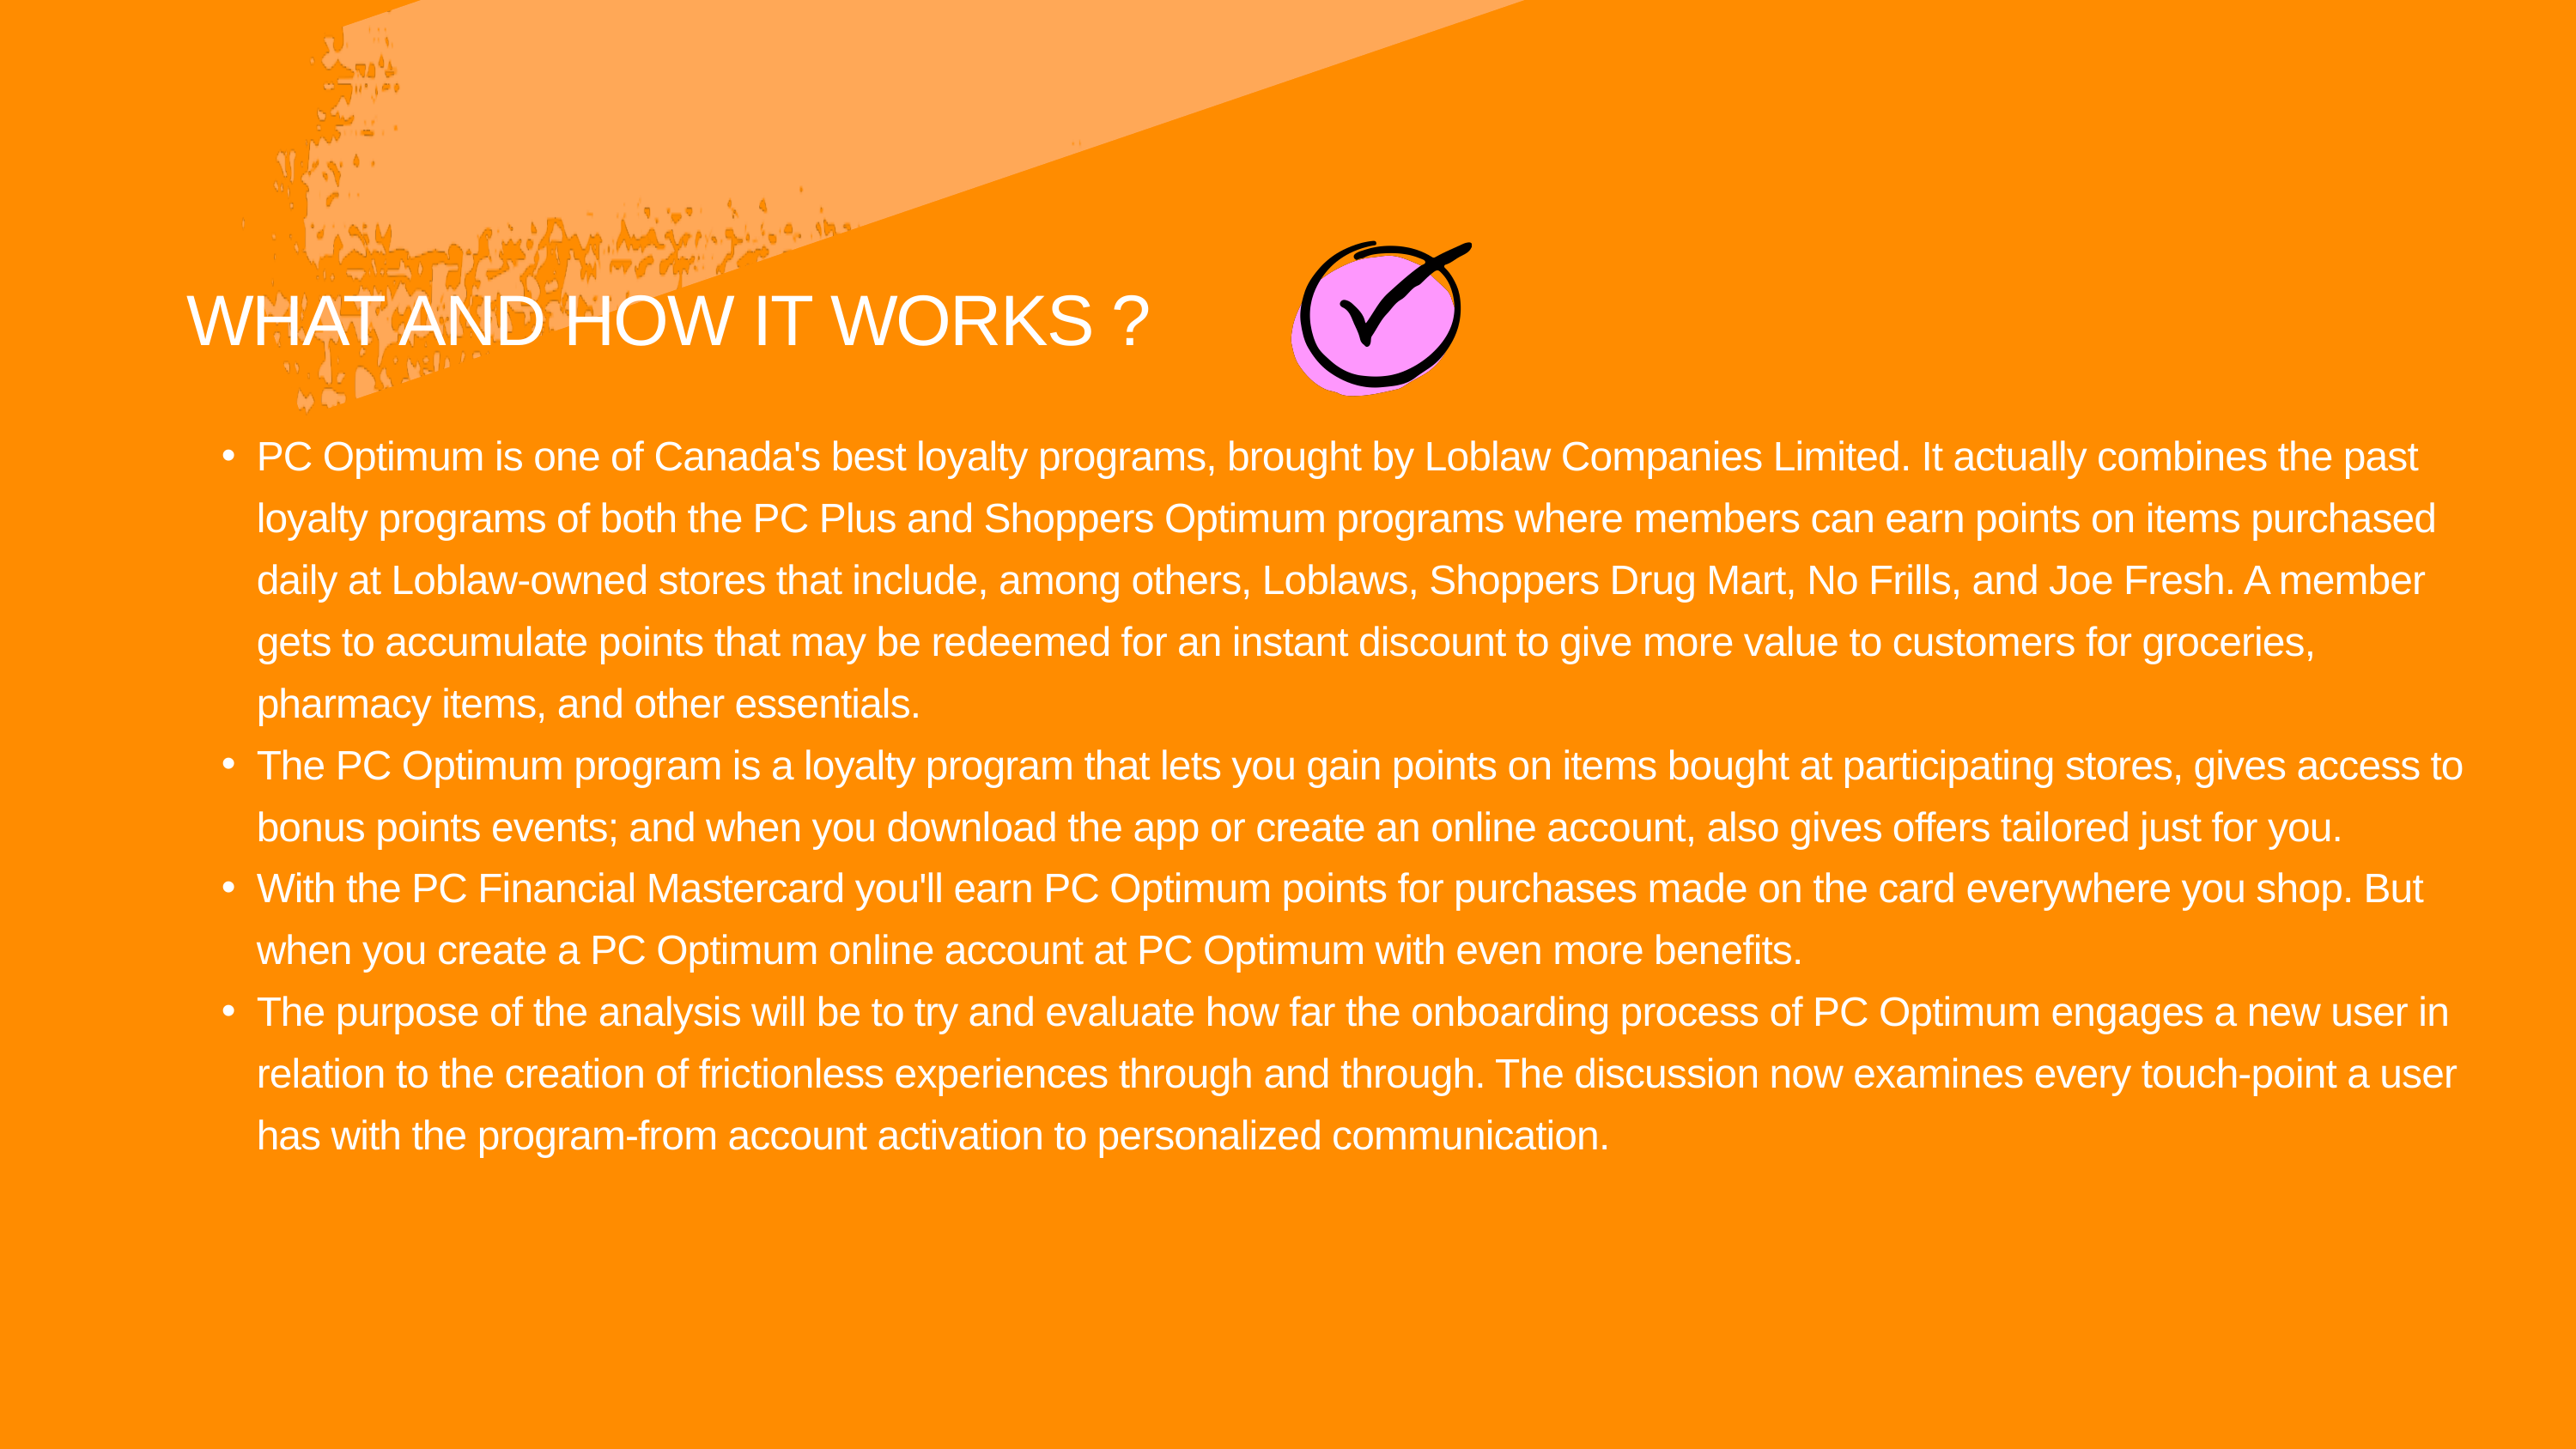

WHAT AND HOW IT WORKS ?
PC Optimum is one of Canada's best loyalty programs, brought by Loblaw Companies Limited. It actually combines the past loyalty programs of both the PC Plus and Shoppers Optimum programs where members can earn points on items purchased daily at Loblaw-owned stores that include, among others, Loblaws, Shoppers Drug Mart, No Frills, and Joe Fresh. A member gets to accumulate points that may be redeemed for an instant discount to give more value to customers for groceries, pharmacy items, and other essentials.
The PC Optimum program is a loyalty program that lets you gain points on items bought at participating stores, gives access to bonus points events; and when you download the app or create an online account, also gives offers tailored just for you.
With the PC Financial Mastercard you'll earn PC Optimum points for purchases made on the card everywhere you shop. But when you create a PC Optimum online account at PC Optimum with even more benefits.
The purpose of the analysis will be to try and evaluate how far the onboarding process of PC Optimum engages a new user in relation to the creation of frictionless experiences through and through. The discussion now examines every touch-point a user has with the program-from account activation to personalized communication.